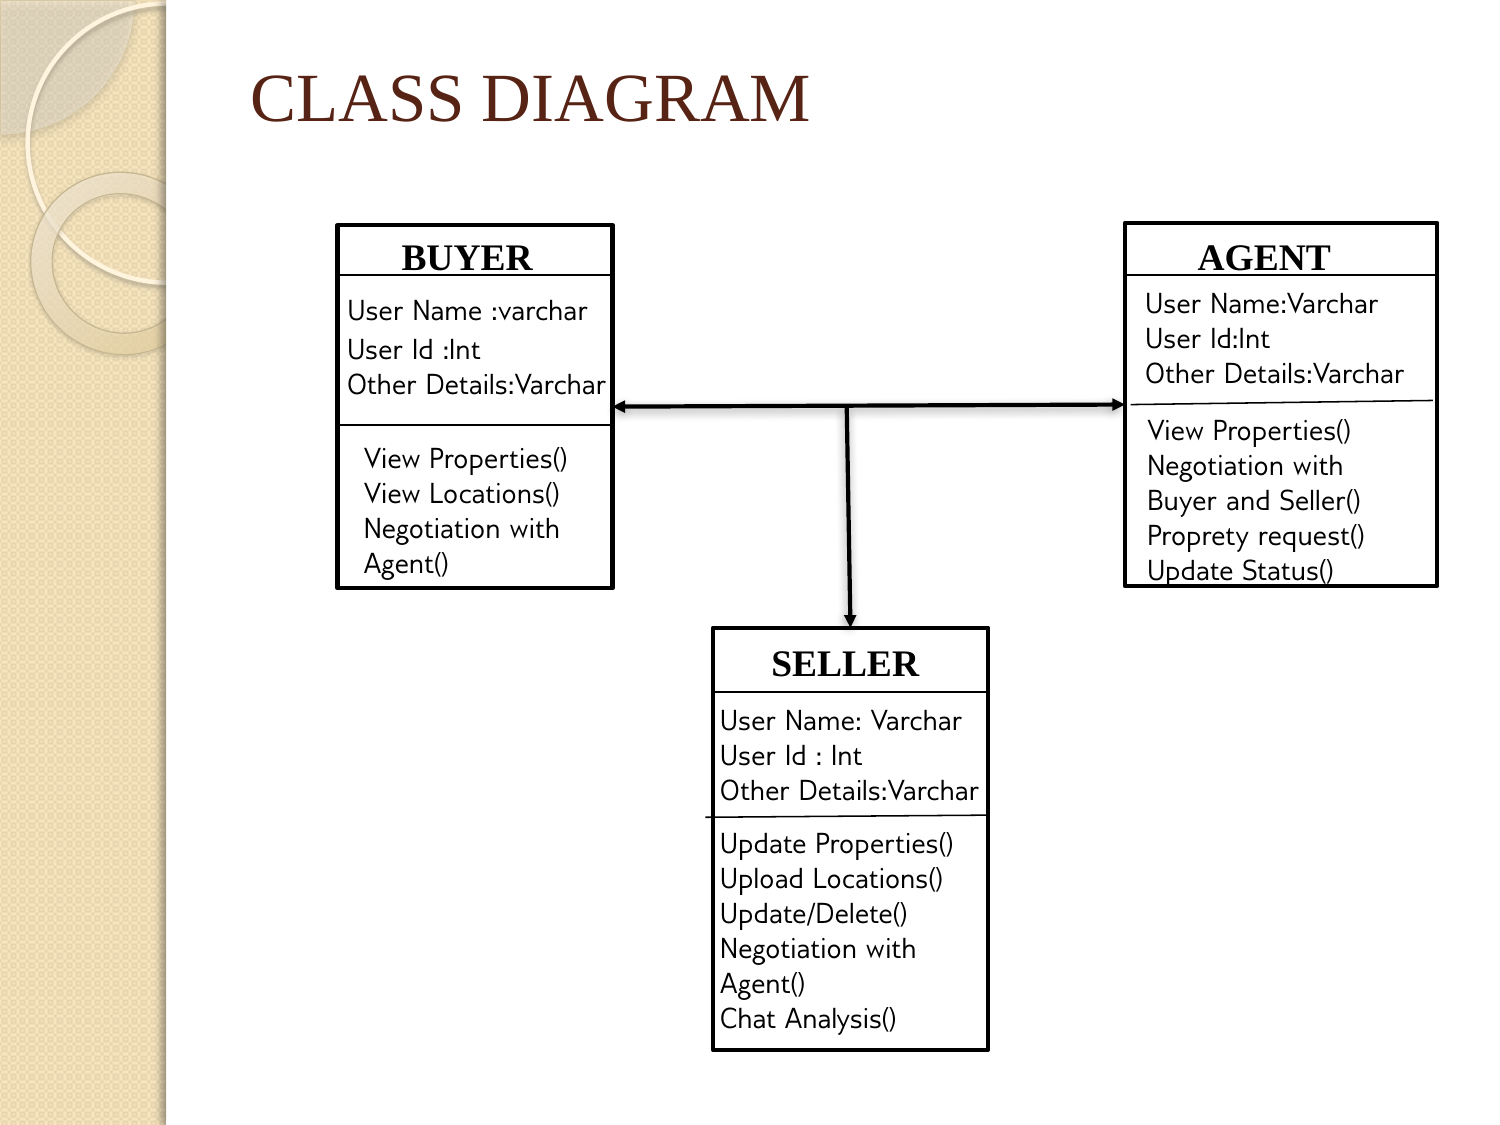

# CLASS DIAGRAM

BUYER
AGENT
User Name:Varchar
User Id:Int
Other Details:Varchar
User Name :varchar
User Id :Int
Other Details:Varchar
View Properties()
Negotiation with Buyer and Seller()
Proprety request()
Update Status()

View Properties()
View Locations()
Negotiation with Agent()

SELLER
User Name: Varchar
User Id : Int
Other Details:Varchar
Update Properties()
Upload Locations()
Update/Delete()
Negotiation with Agent()
Chat Analysis()